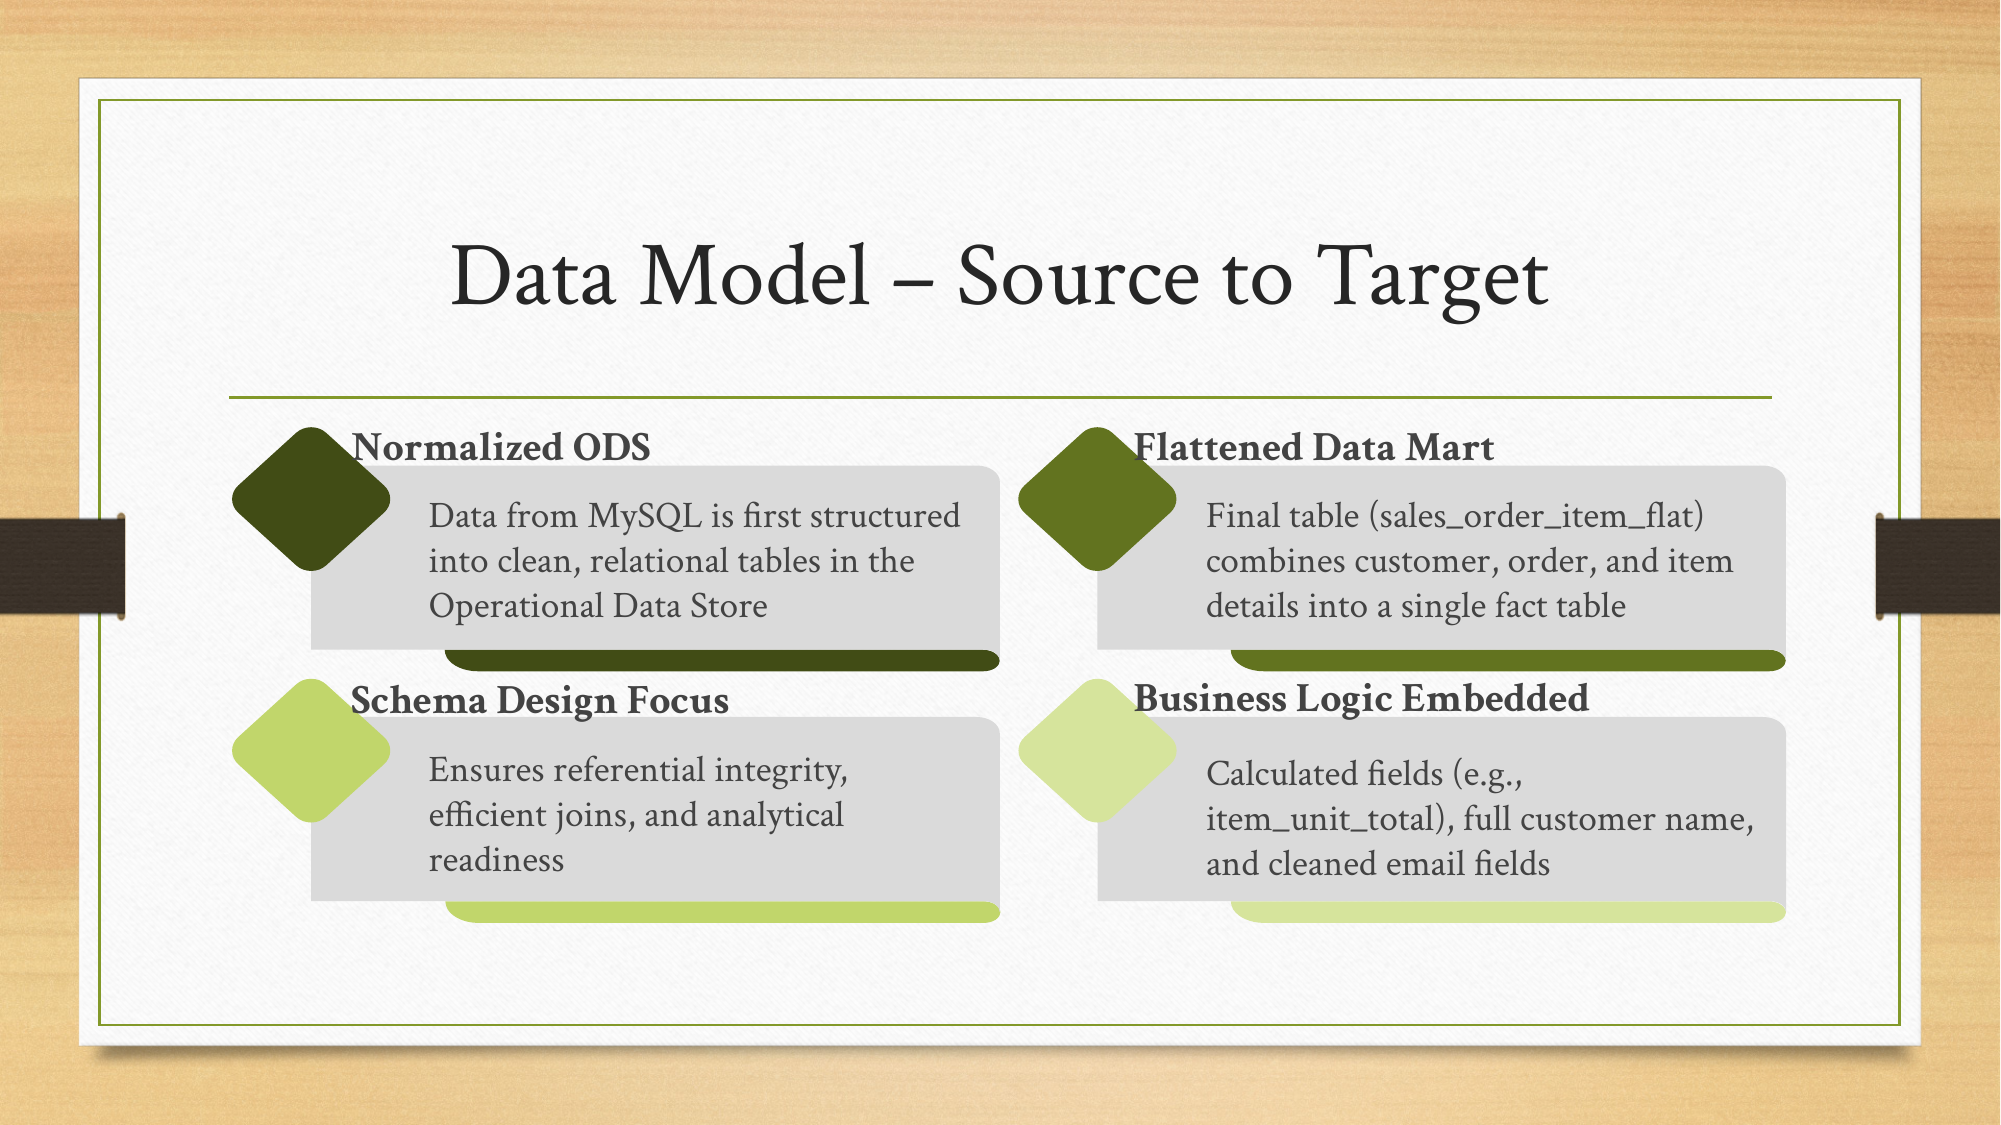

# Data Model – Source to Target
Flattened Data Mart

Final table (sales_order_item_flat) combines customer, order, and item details into a single fact table

Normalized ODS

Data from MySQL is first structured into clean, relational tables in the Operational Data Store

Business Logic Embedded

Calculated fields (e.g., item_unit_total), full customer name, and cleaned email fields

Schema Design Focus

Ensures referential integrity, efficient joins, and analytical readiness